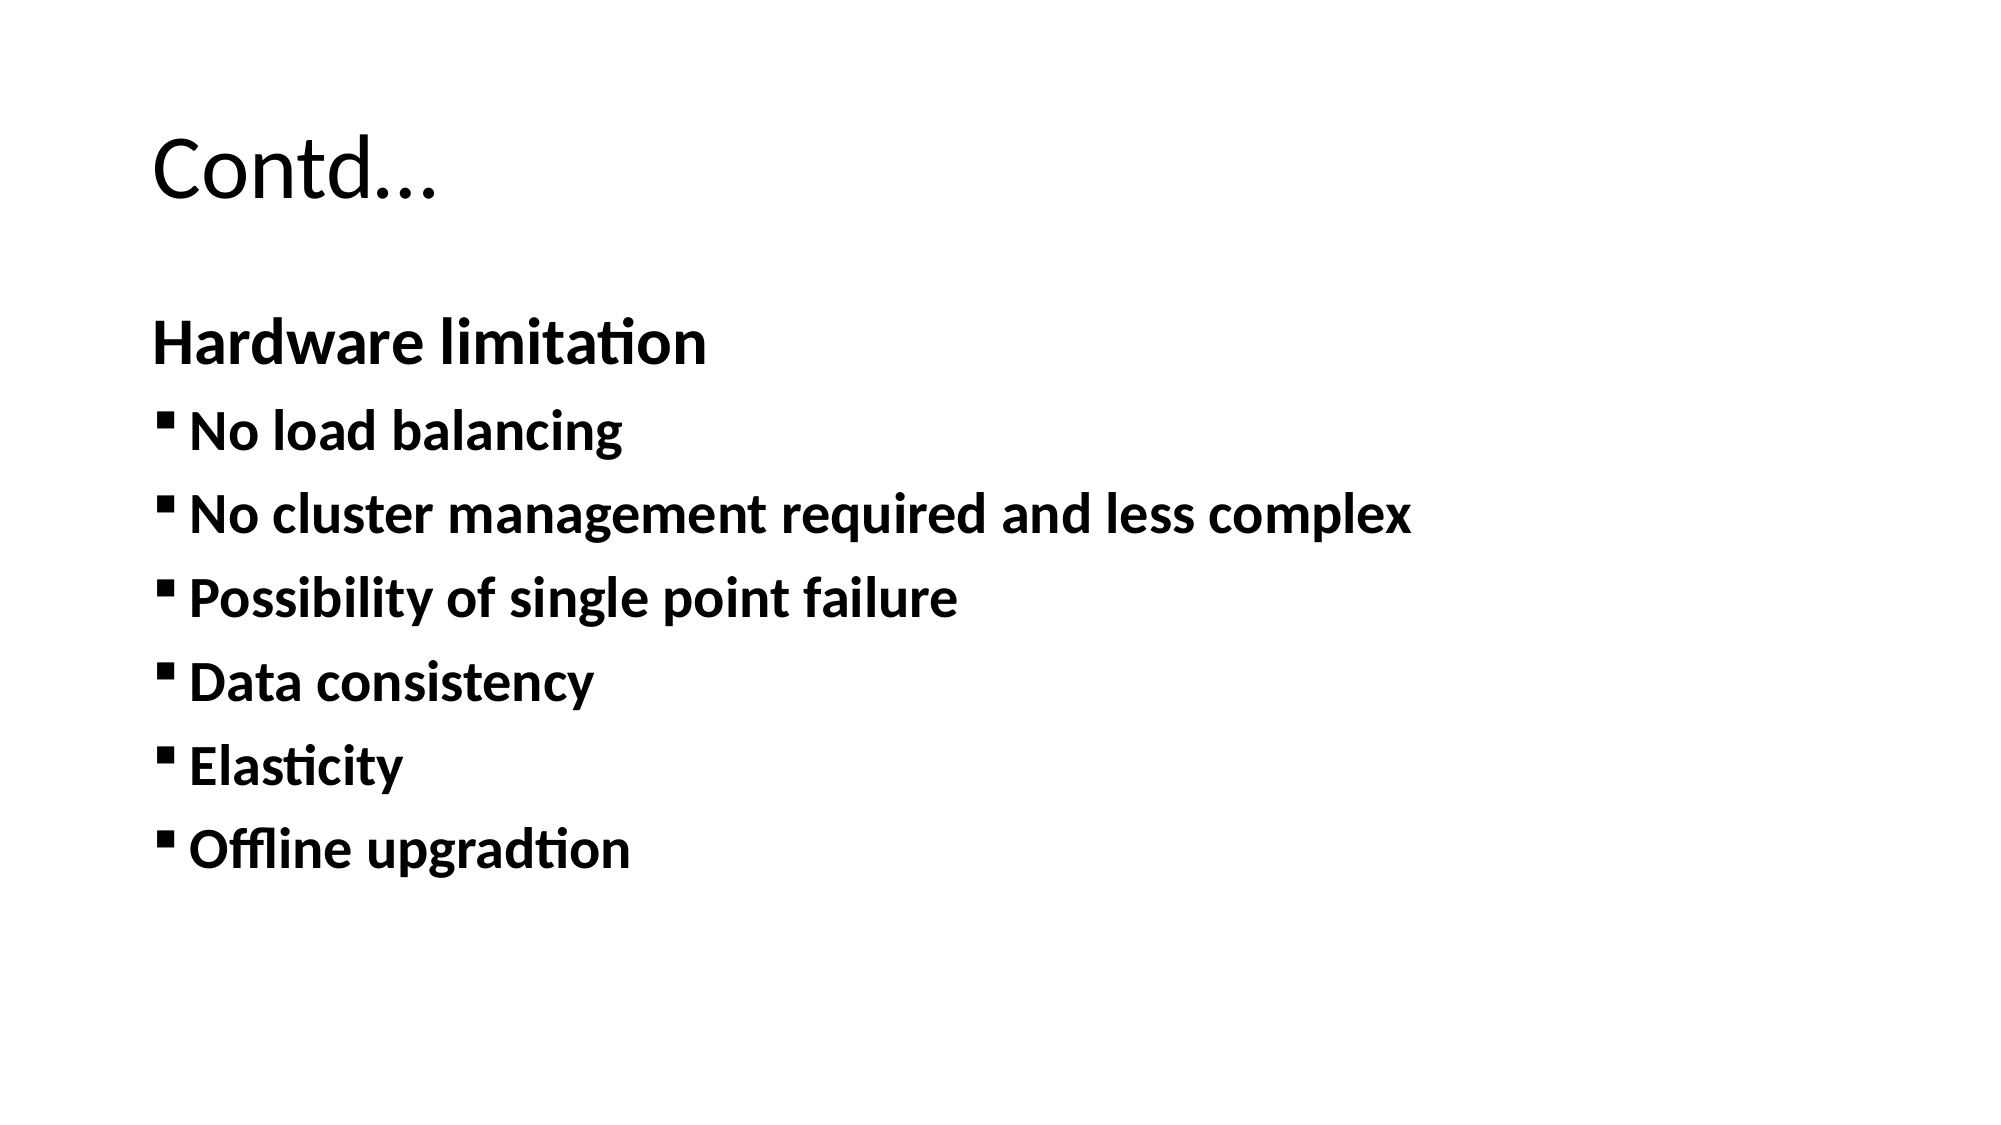

# Contd…
Hardware limitation
No load balancing
No cluster management required and less complex
Possibility of single point failure
Data consistency
Elasticity
Offline upgradtion